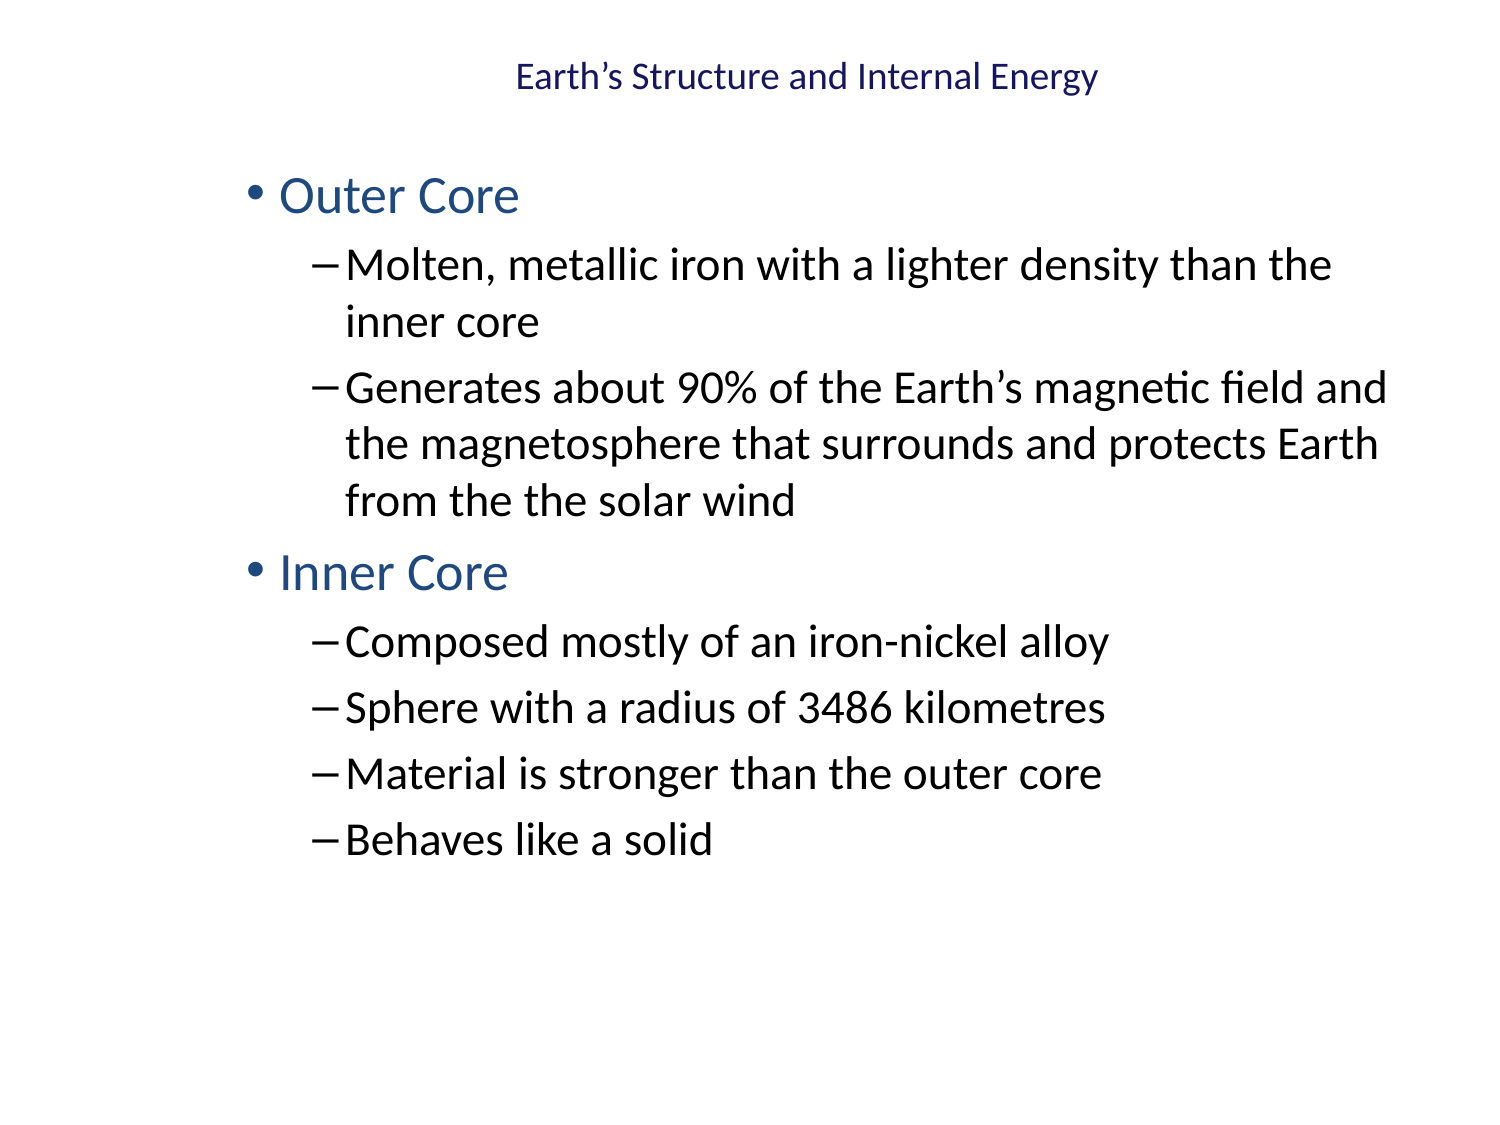

# Earth’s Structure and Internal Energy
Outer Core
Molten, metallic iron with a lighter density than the inner core
Generates about 90% of the Earth’s magnetic field and the magnetosphere that surrounds and protects Earth from the the solar wind
Inner Core
Composed mostly of an iron-nickel alloy
Sphere with a radius of 3486 kilometres
Material is stronger than the outer core
Behaves like a solid